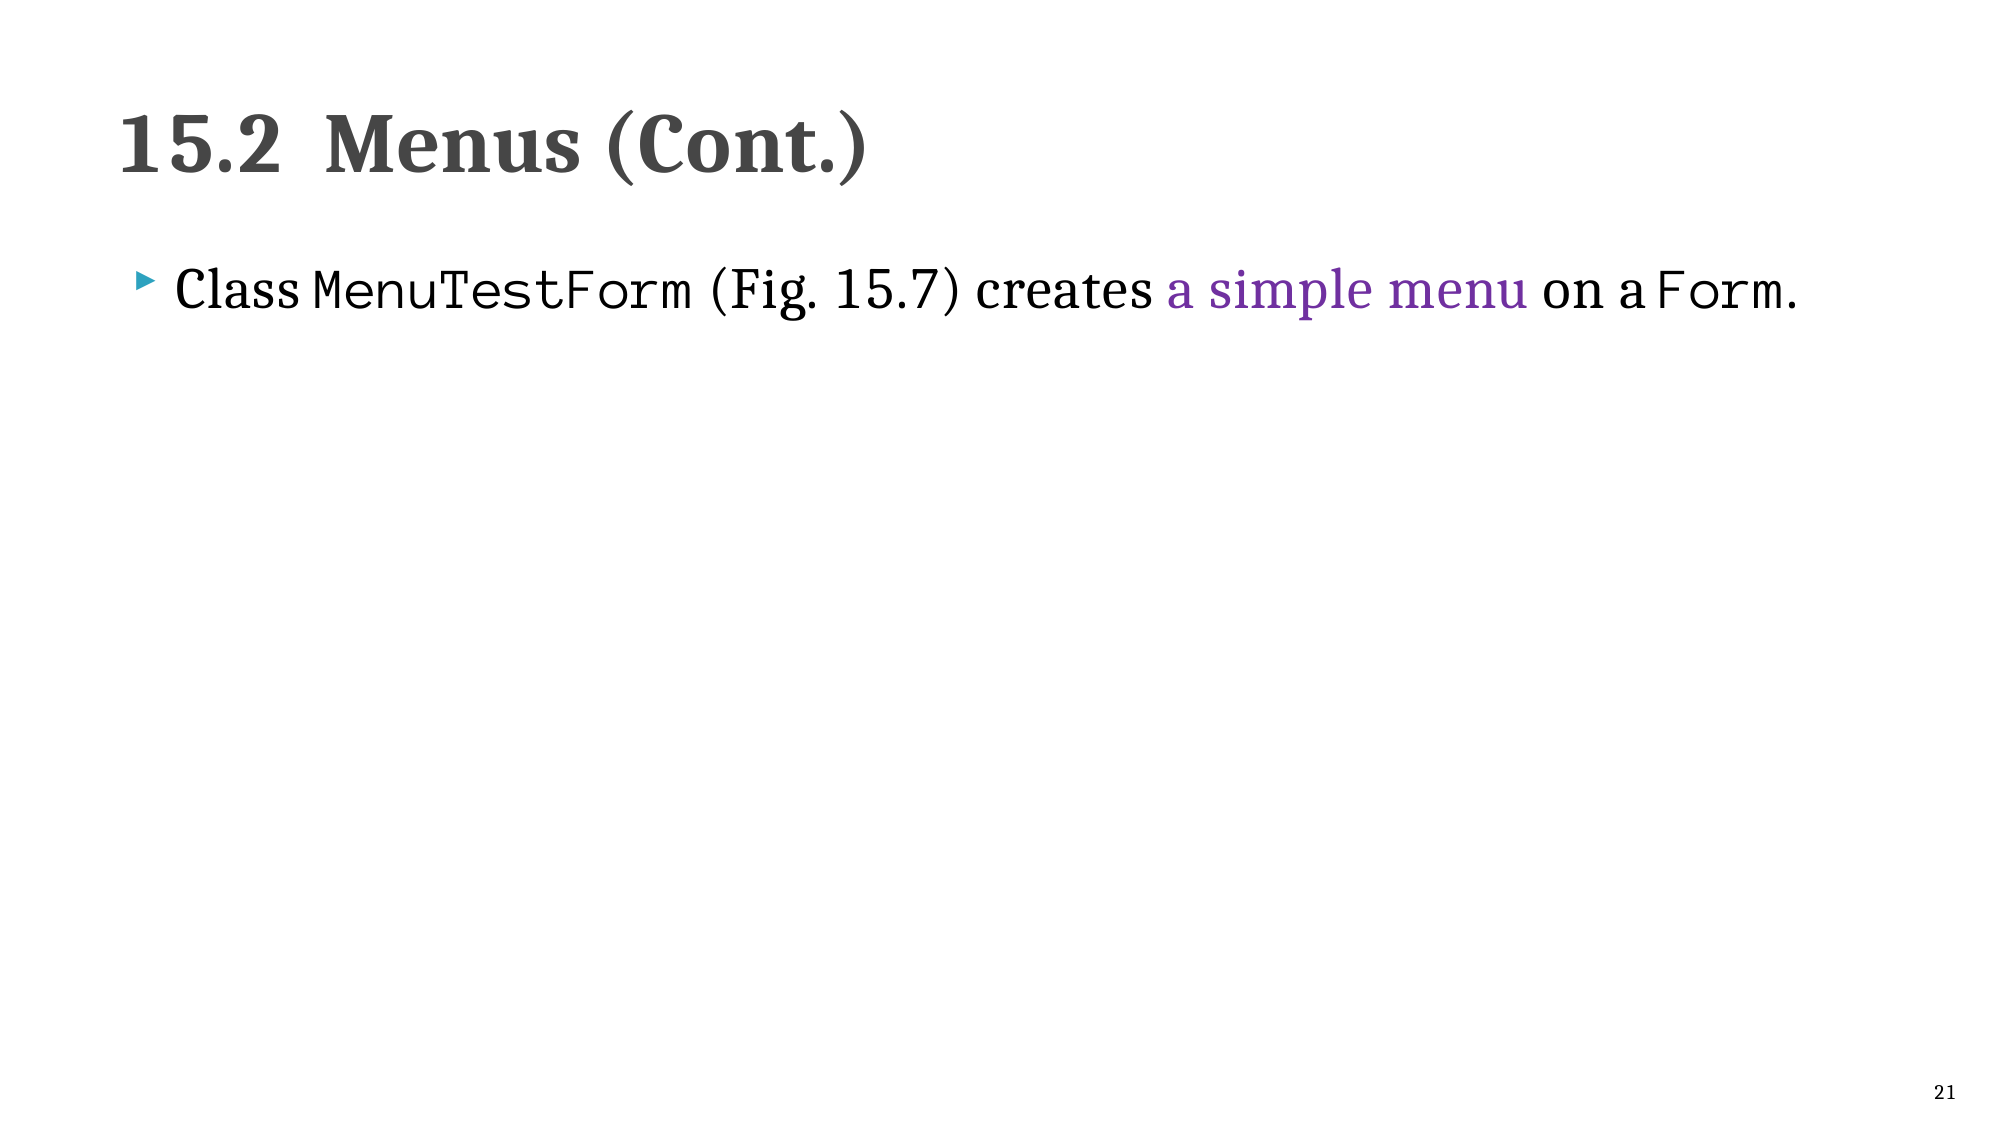

# 15.2  Menus (Cont.)
Class MenuTestForm (Fig. 15.7) creates a simple menu on a Form.

21